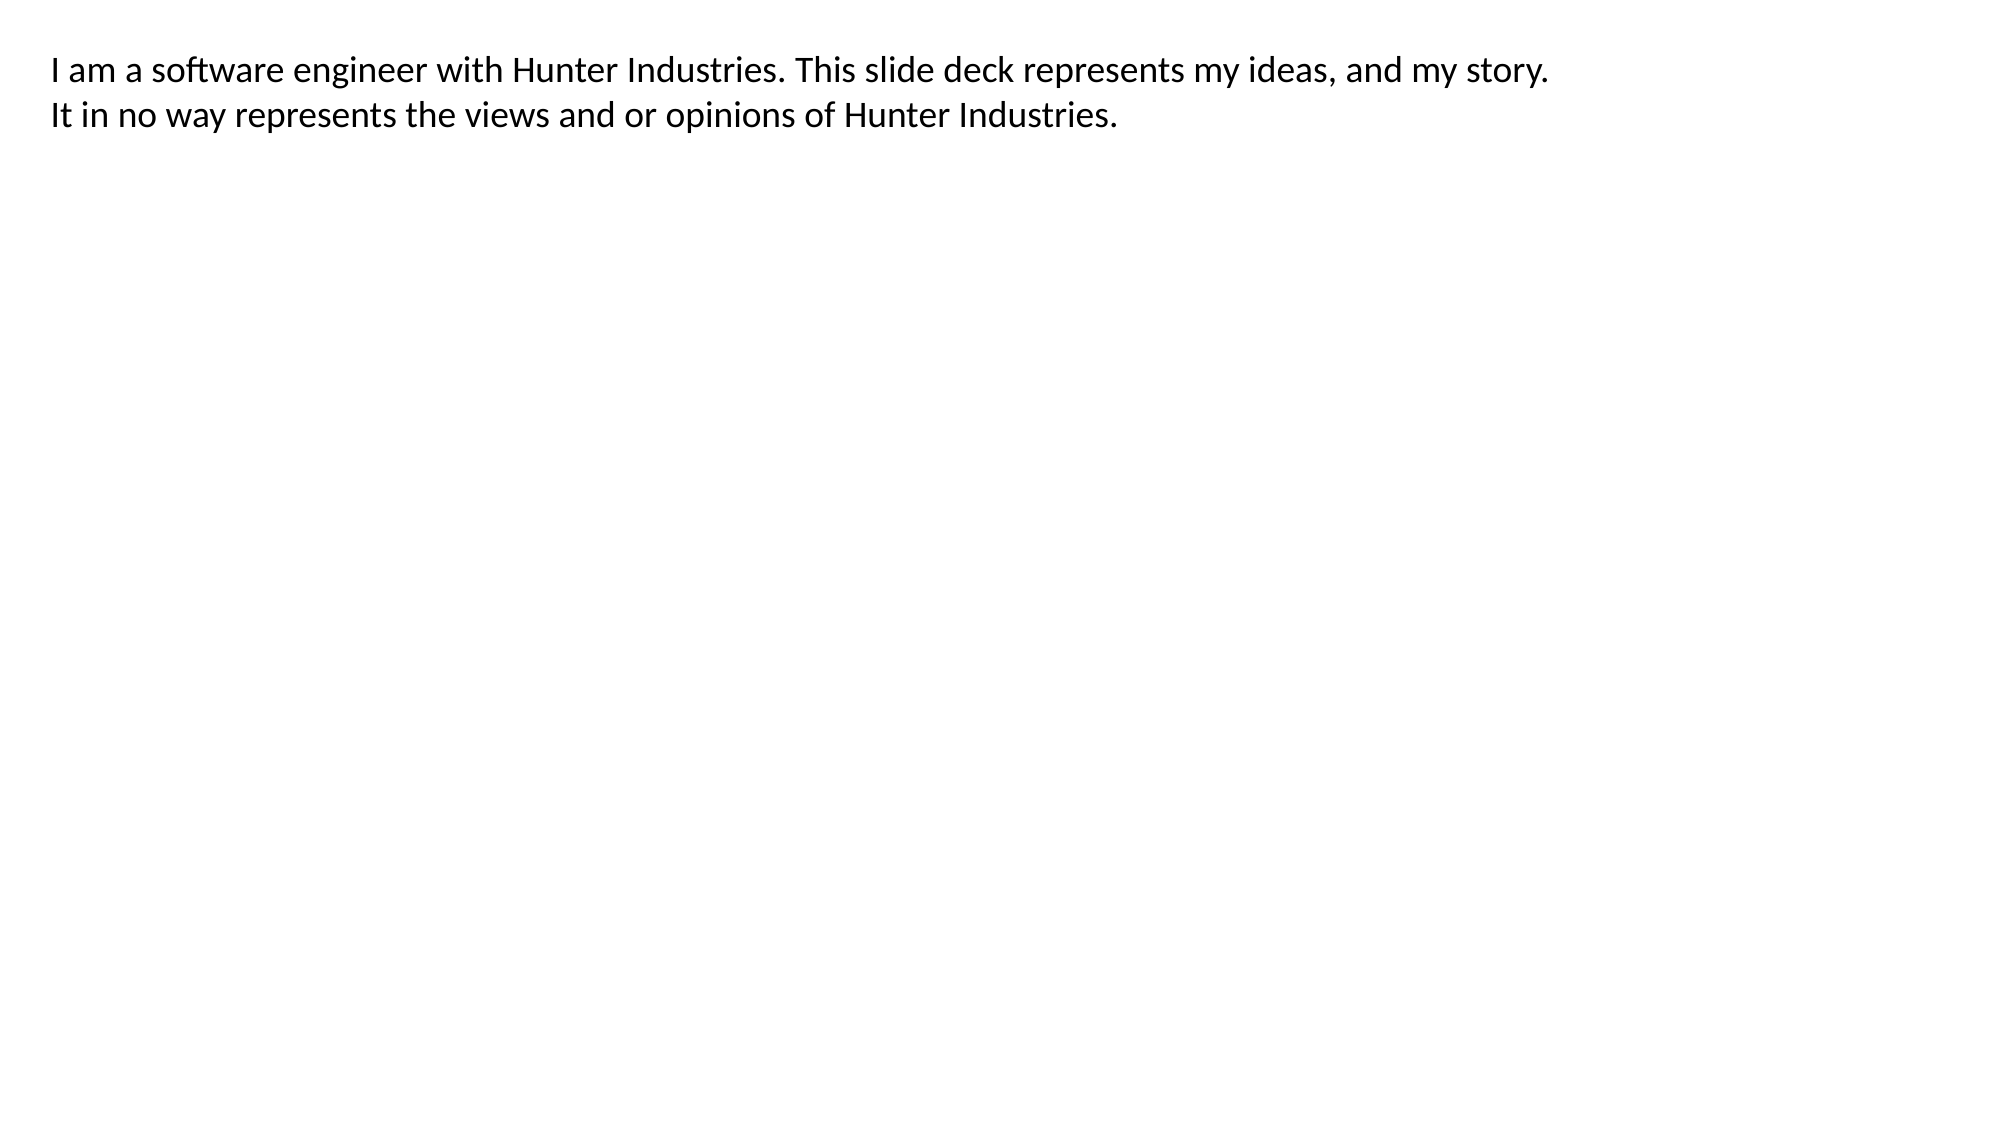

I am a software engineer with Hunter Industries. This slide deck represents my ideas, and my story.
It in no way represents the views and or opinions of Hunter Industries.